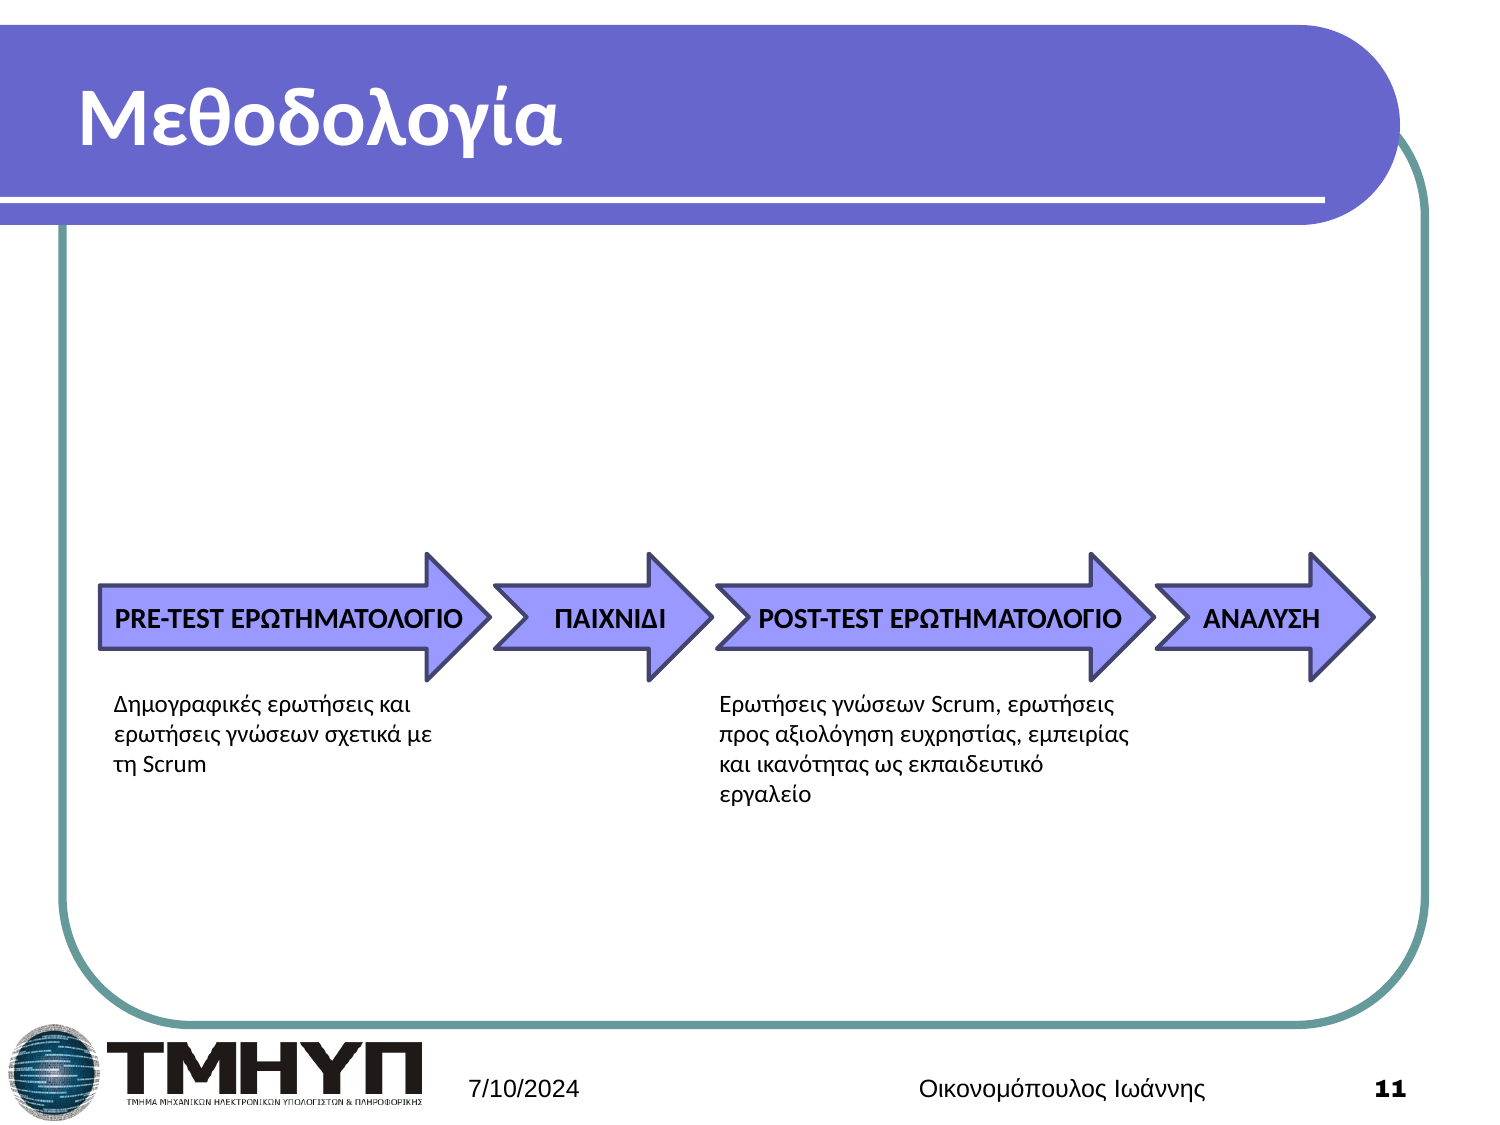

# Μεθοδολογία

ΑΝΑΛΥΣΗ

PRE-TEST ΕΡΩΤΗΜΑΤΟΛΟΓΙΟ
ΠΑΙΧΝΙΔΙ
POST-TEST ΕΡΩΤΗΜΑΤΟΛΟΓΙΟ
Ερωτήσεις γνώσεων Scrum, ερωτήσεις προς αξιολόγηση ευχρηστίας, εμπειρίας και ικανότητας ως εκπαιδευτικό εργαλείο
Δημογραφικές ερωτήσεις και ερωτήσεις γνώσεων σχετικά με τη Scrum
7/10/2024
Οικονομόπουλος Ιωάννης
11